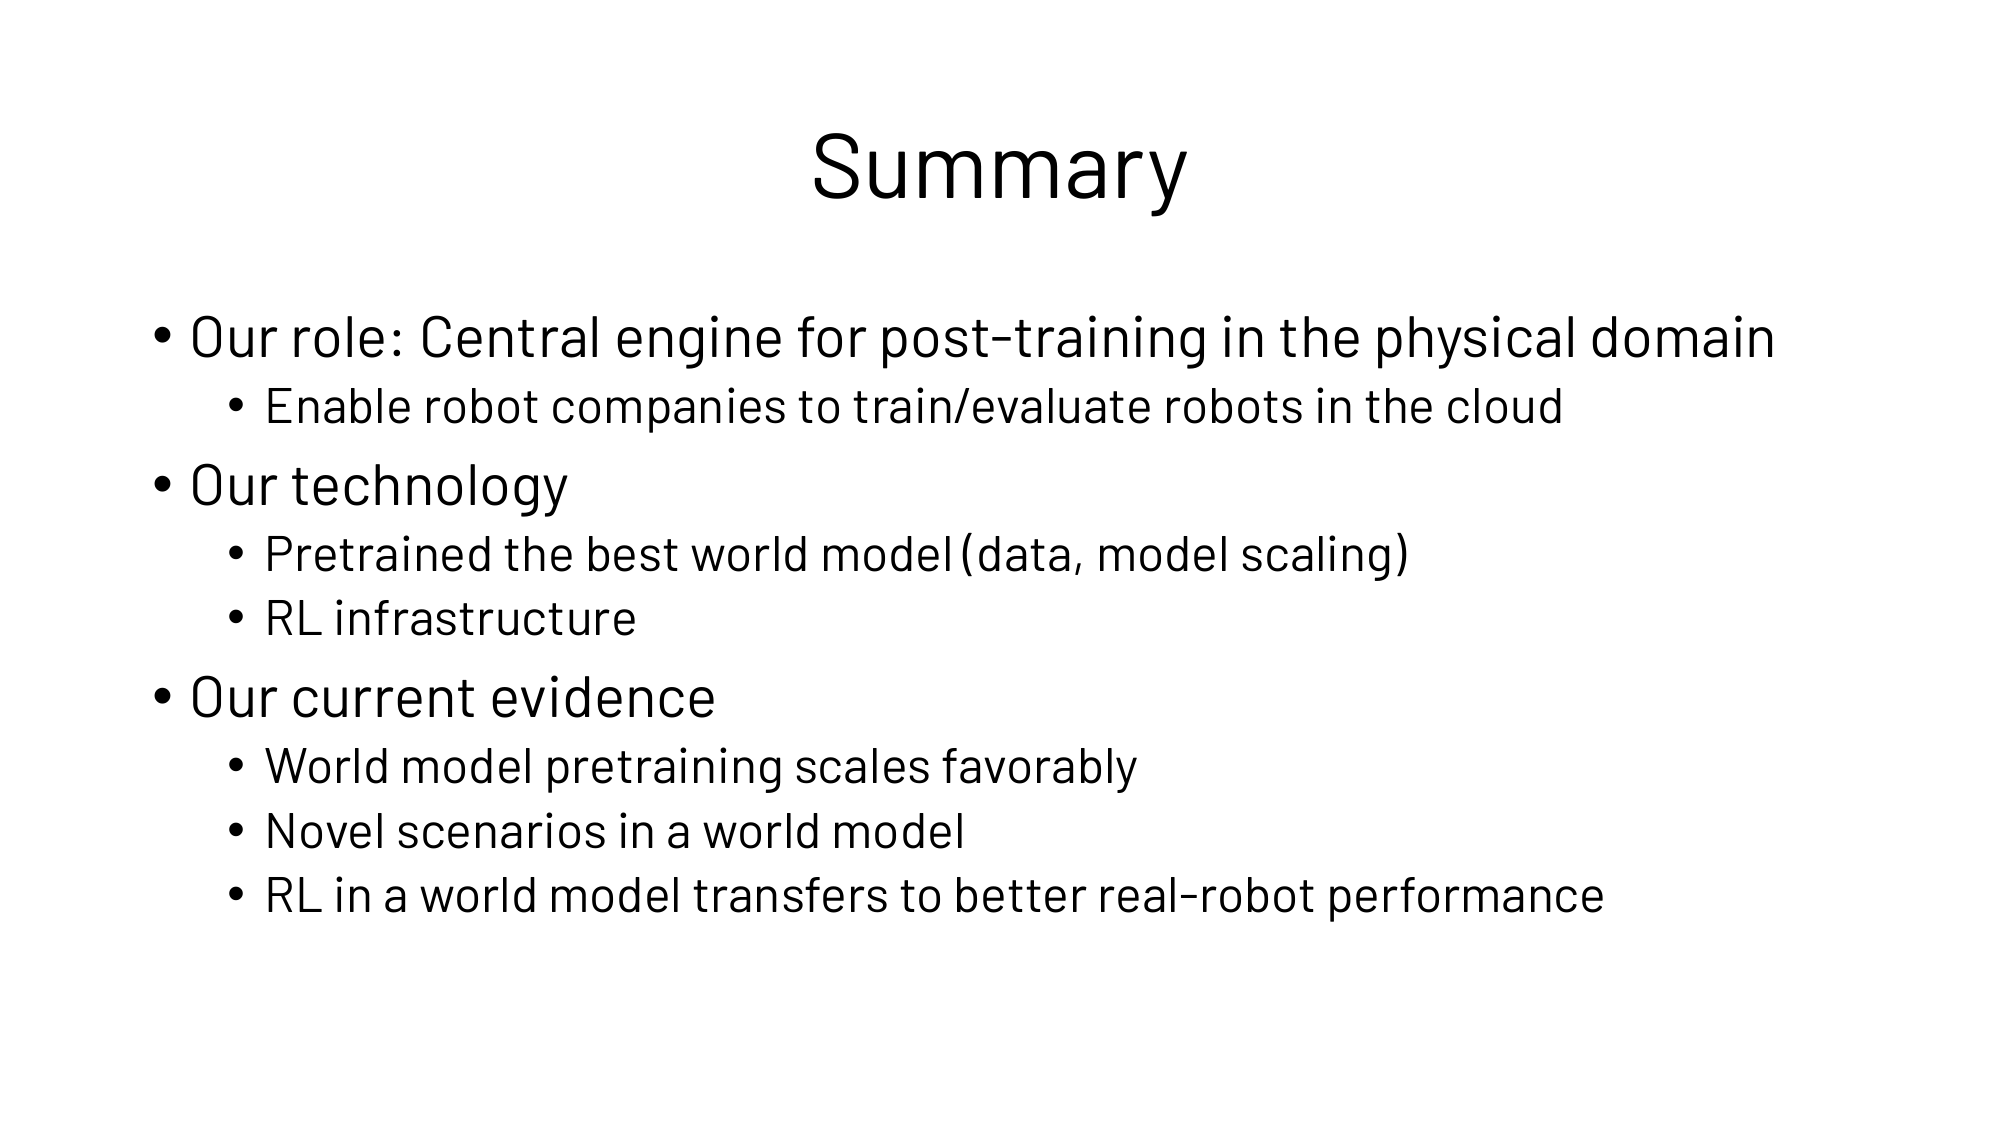

# Summary
Our role: Central engine for post-training in the physical domain
Enable robot companies to train/evaluate robots in the cloud
Our technology
Pretrained the best world model (data, model scaling)
RL infrastructure
Our current evidence
World model pretraining scales favorably
Novel scenarios in a world model
RL in a world model transfers to better real-robot performance